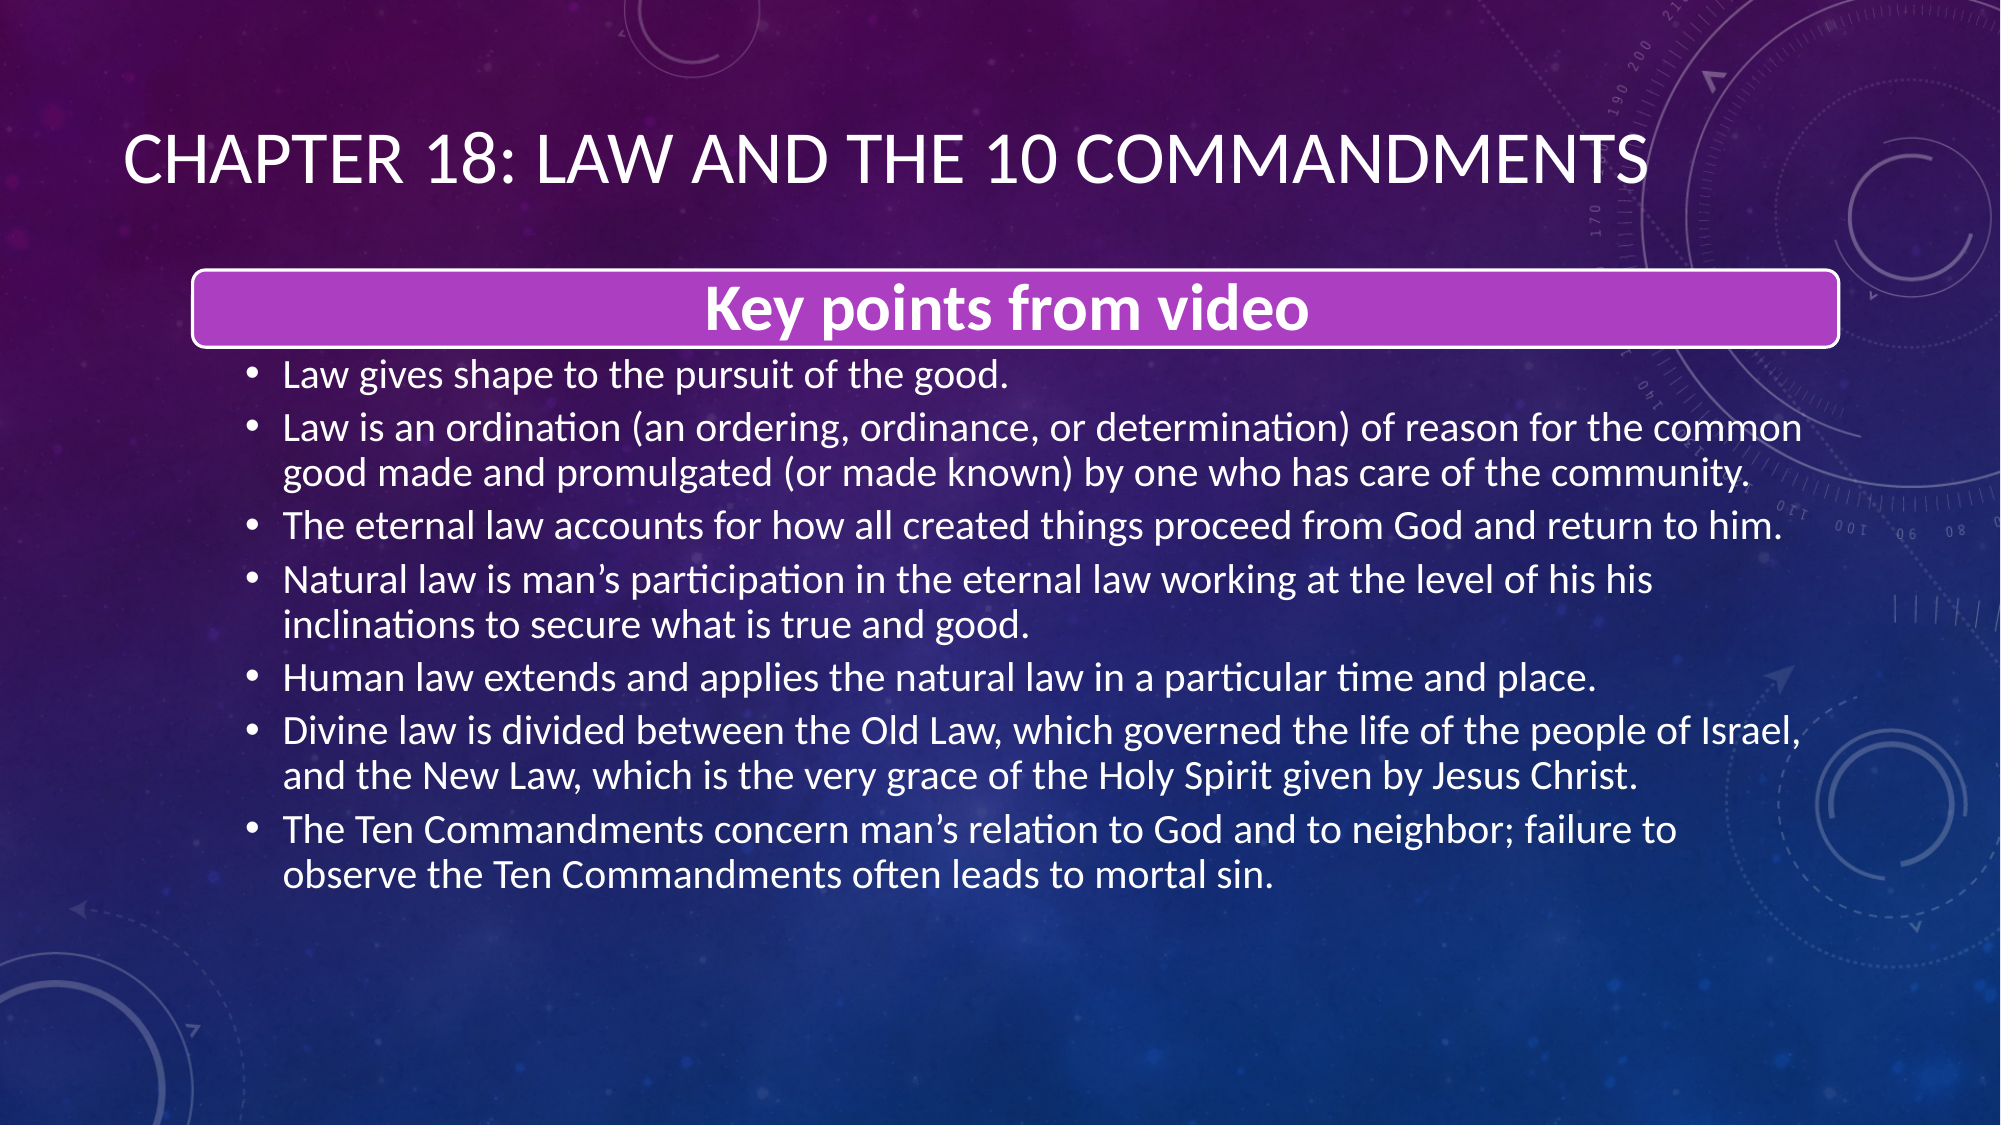

# Chapter 18: Law and the 10 Commandments
Key points from video

Law gives shape to the pursuit of the good.
Law is an ordination (an ordering, ordinance, or determination) of reason for the common good made and promulgated (or made known) by one who has care of the community.
The eternal law accounts for how all created things proceed from God and return to him.
Natural law is man’s participation in the eternal law working at the level of his his inclinations to secure what is true and good.
Human law extends and applies the natural law in a particular time and place.
Divine law is divided between the Old Law, which governed the life of the people of Israel, and the New Law, which is the very grace of the Holy Spirit given by Jesus Christ.
The Ten Commandments concern man’s relation to God and to neighbor; failure to observe the Ten Commandments often leads to mortal sin.